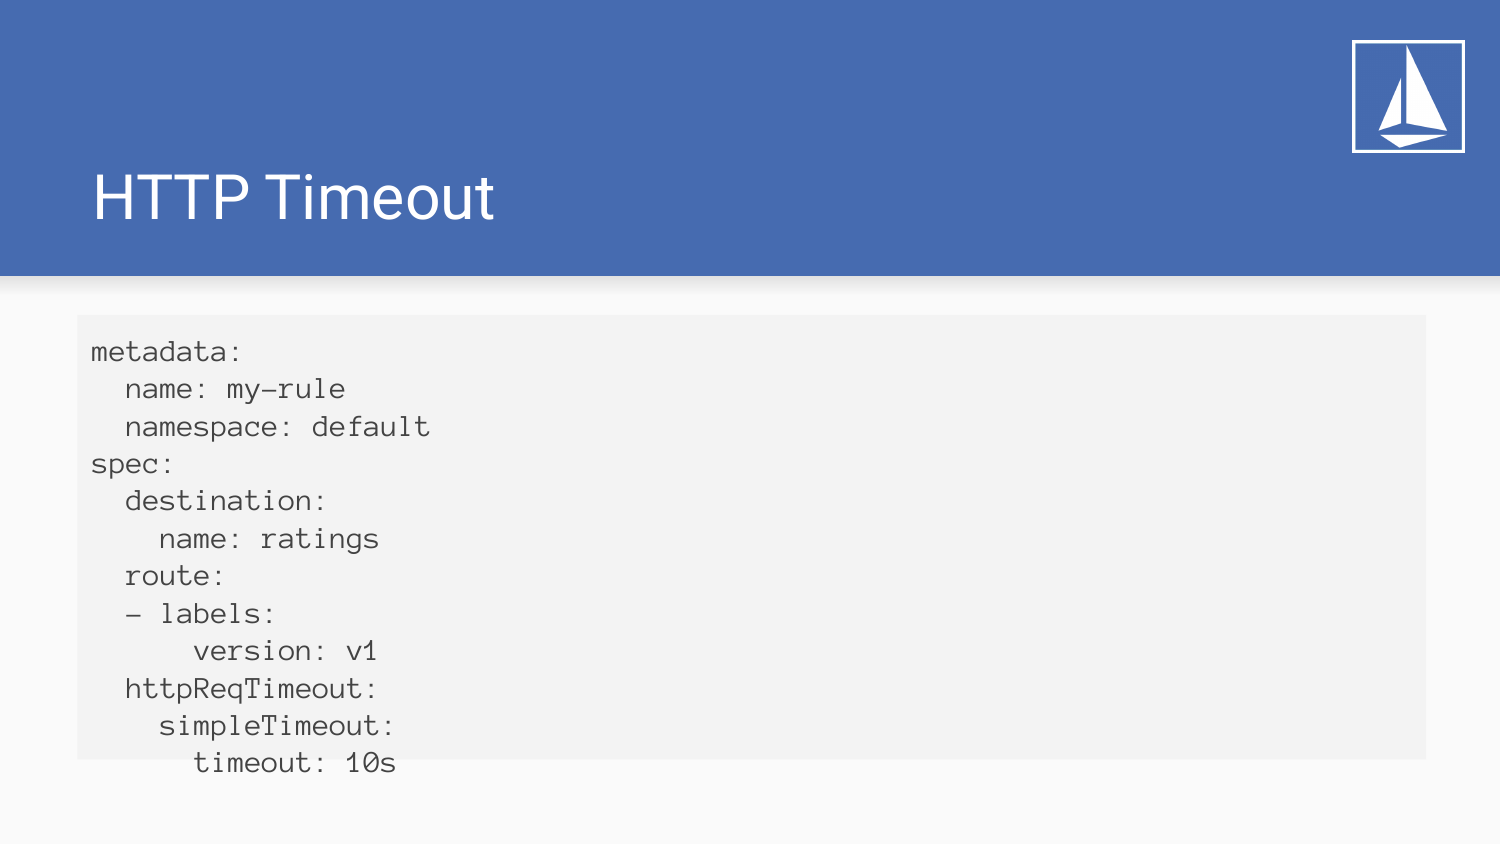

# HTTP Timeout
metadata:
  name: my-rule
  namespace: default
spec:
  destination:
    name: ratings
  route:
  - labels:
      version: v1
  httpReqTimeout:
    simpleTimeout:
      timeout: 10s